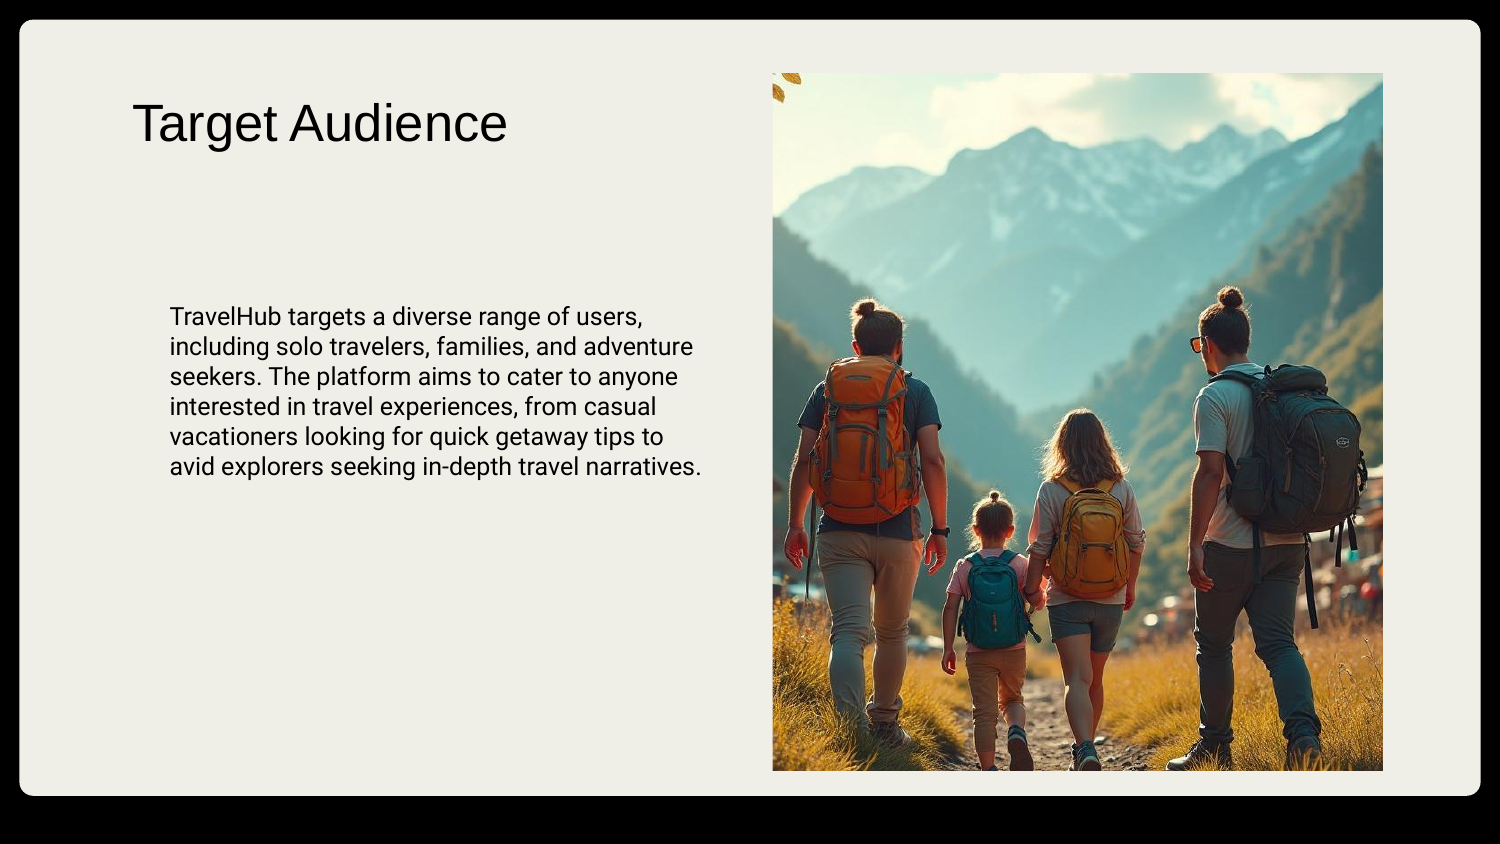

# Target Audience
TravelHub targets a diverse range of users, including solo travelers, families, and adventure seekers. The platform aims to cater to anyone interested in travel experiences, from casual vacationers looking for quick getaway tips to avid explorers seeking in-depth travel narratives.
DD/MM/YYYY
Feature Name/Product
Your Company Name